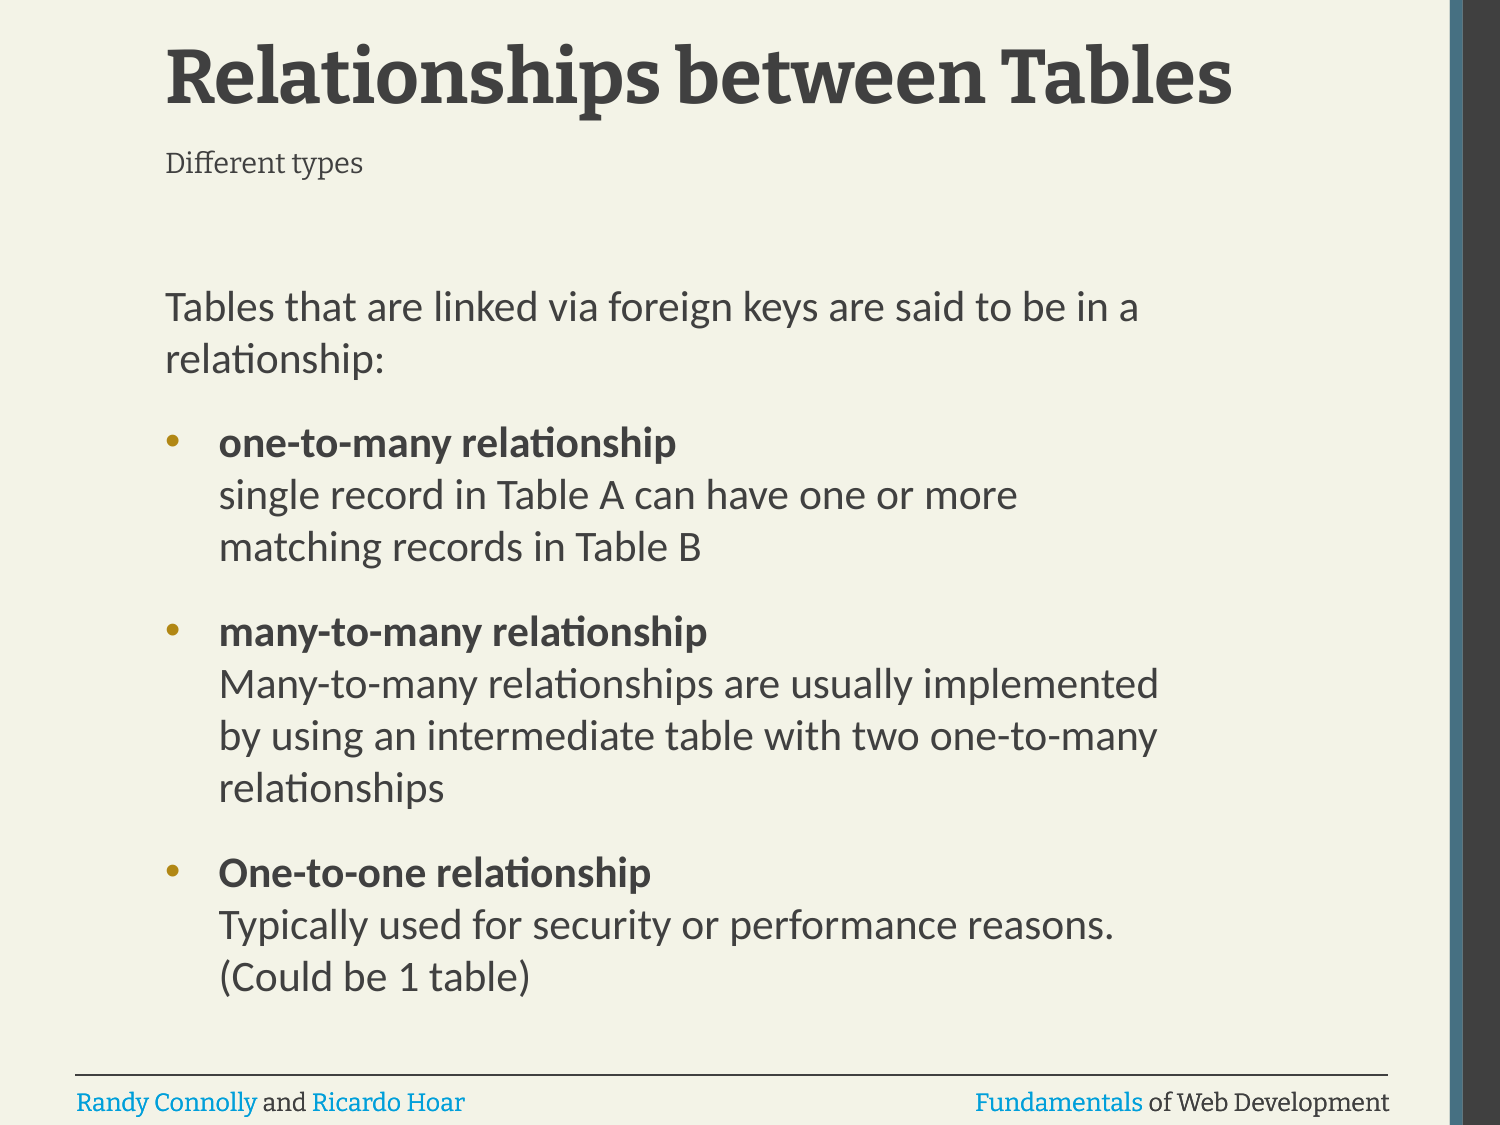

# Relationships between Tables
Different types
Tables that are linked via foreign keys are said to be in a relationship:
one-to-many relationship
single record in Table A can have one or more matching records in Table B
many-to-many relationship
Many-to-many relationships are usually implemented by using an intermediate table with two one-to-many relationships
One-to-one relationship
Typically used for security or performance reasons. (Could be 1 table)